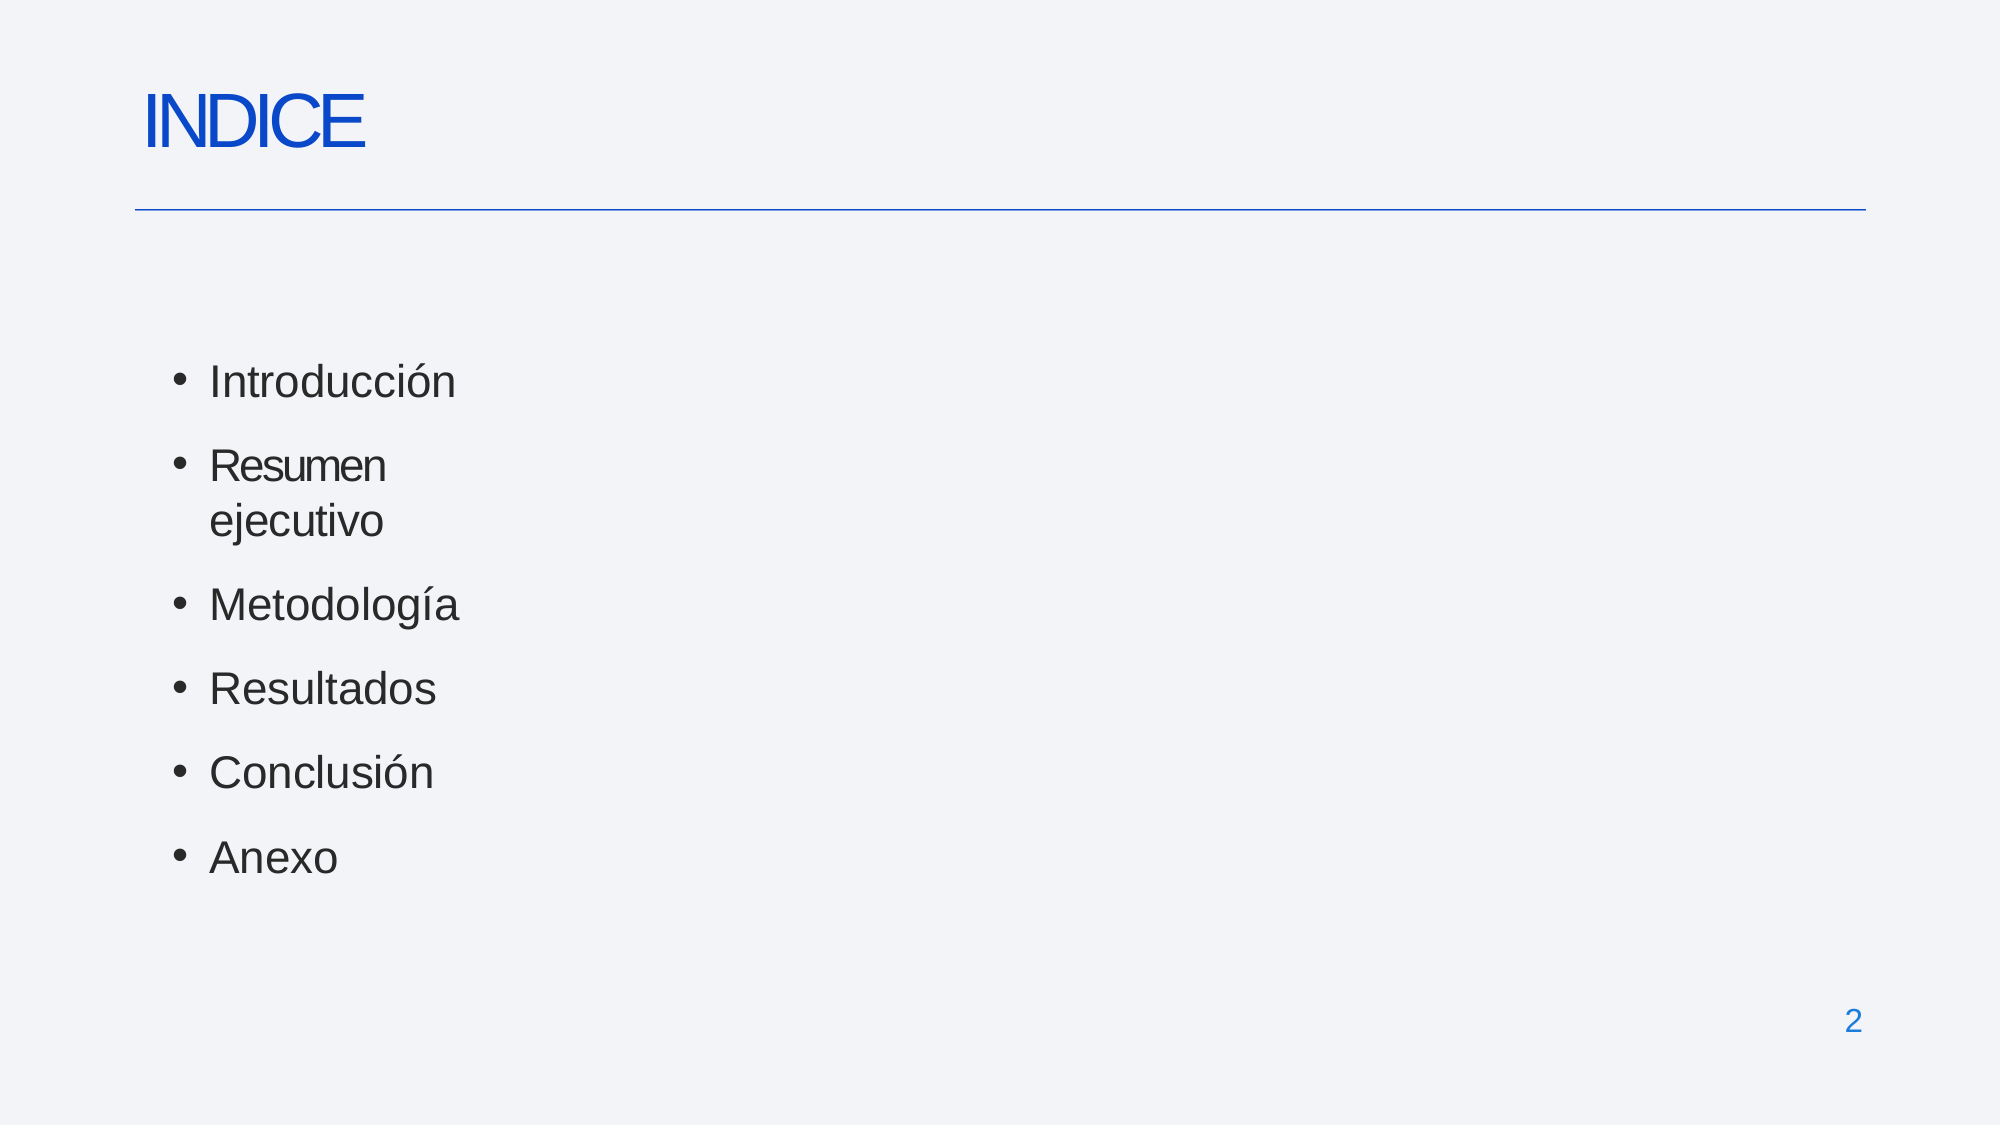

# INDICE
Introducción
Resumen ejecutivo
Metodología
Resultados
Conclusión
Anexo
2